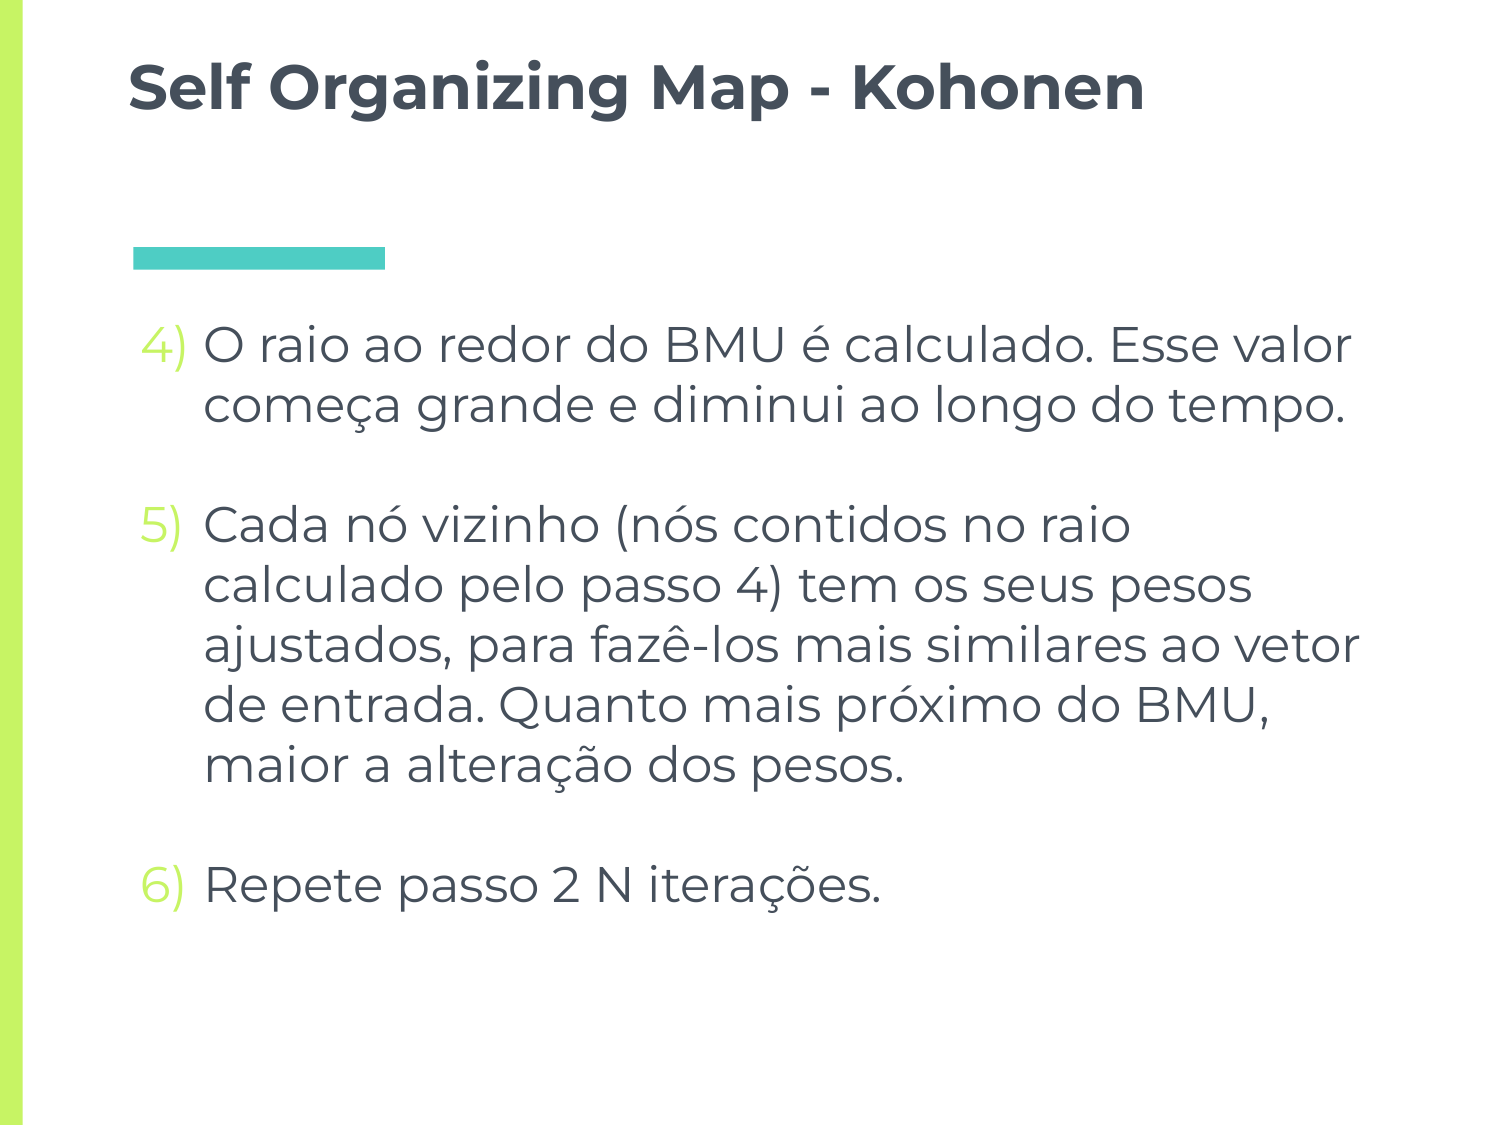

# Self Organizing Map - Kohonen

O raio ao redor do BMU é calculado. Esse valor começa grande e diminui ao longo do tempo.

Cada nó vizinho (nós contidos no raio calculado pelo passo 4) tem os seus pesos ajustados, para fazê-los mais similares ao vetor de entrada. Quanto mais próximo do BMU, maior a alteração dos pesos.

Repete passo 2 N iterações.